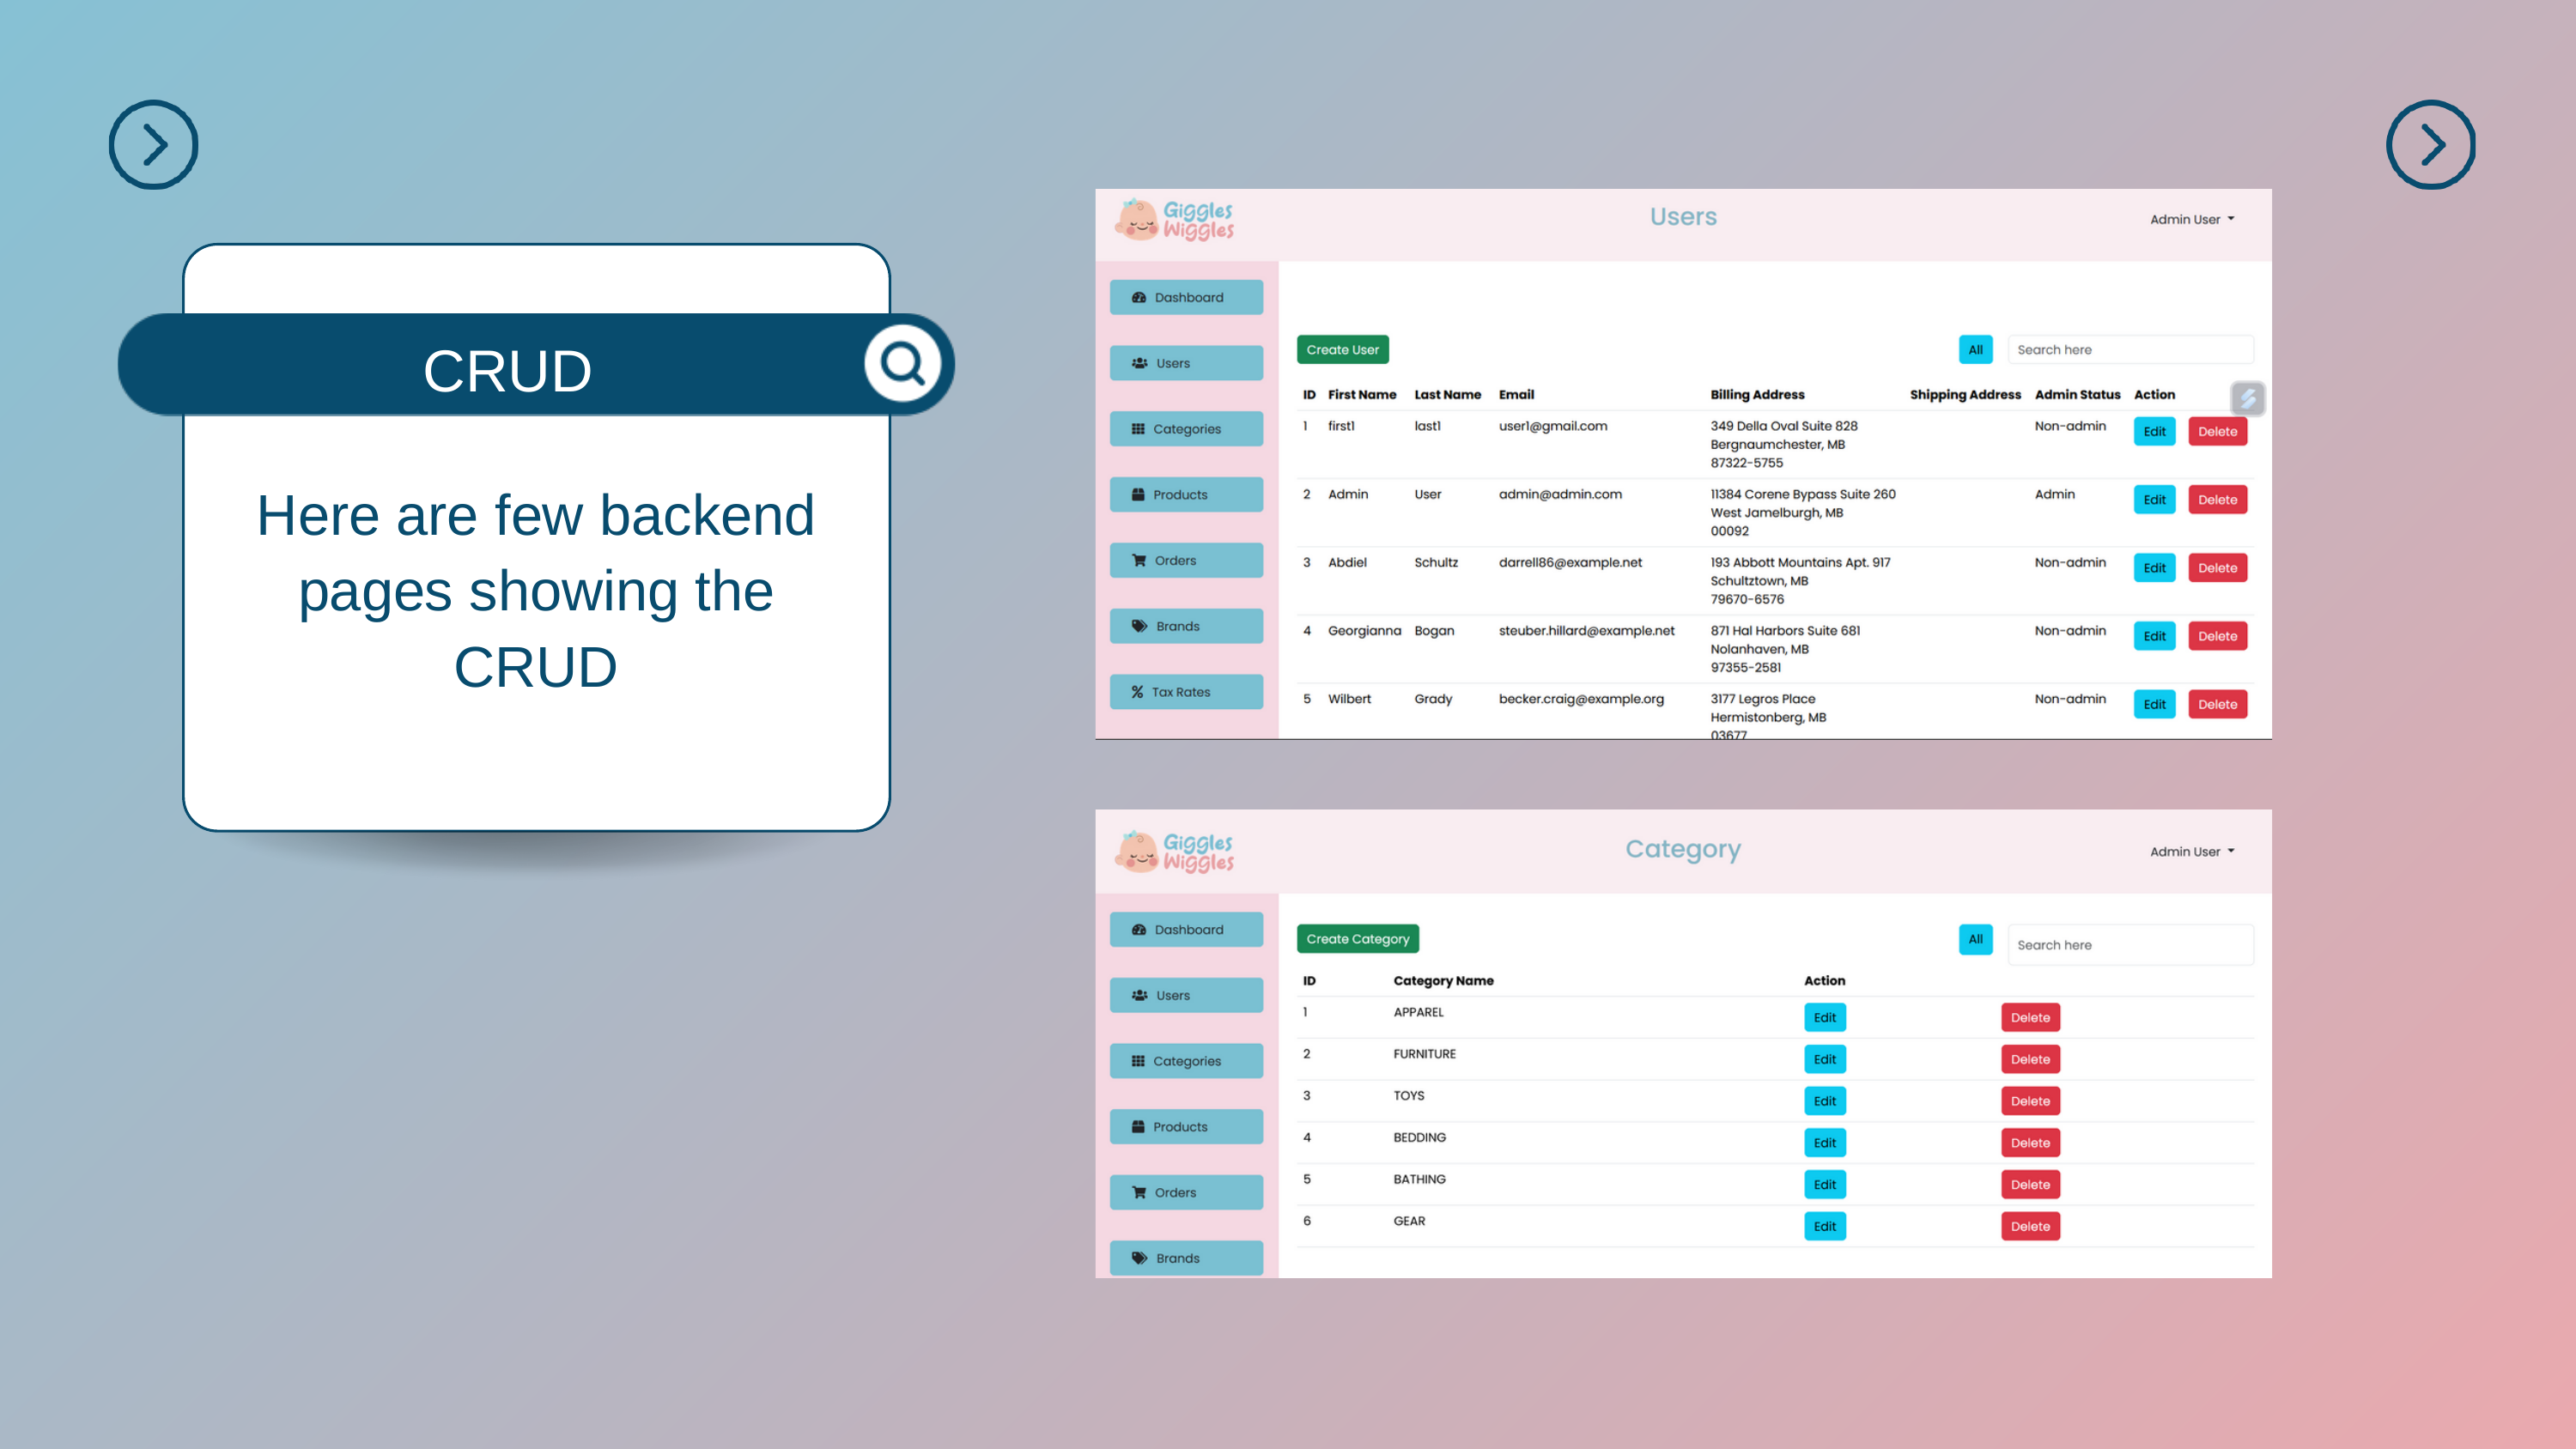

CRUD
Here are few backend pages showing the CRUD